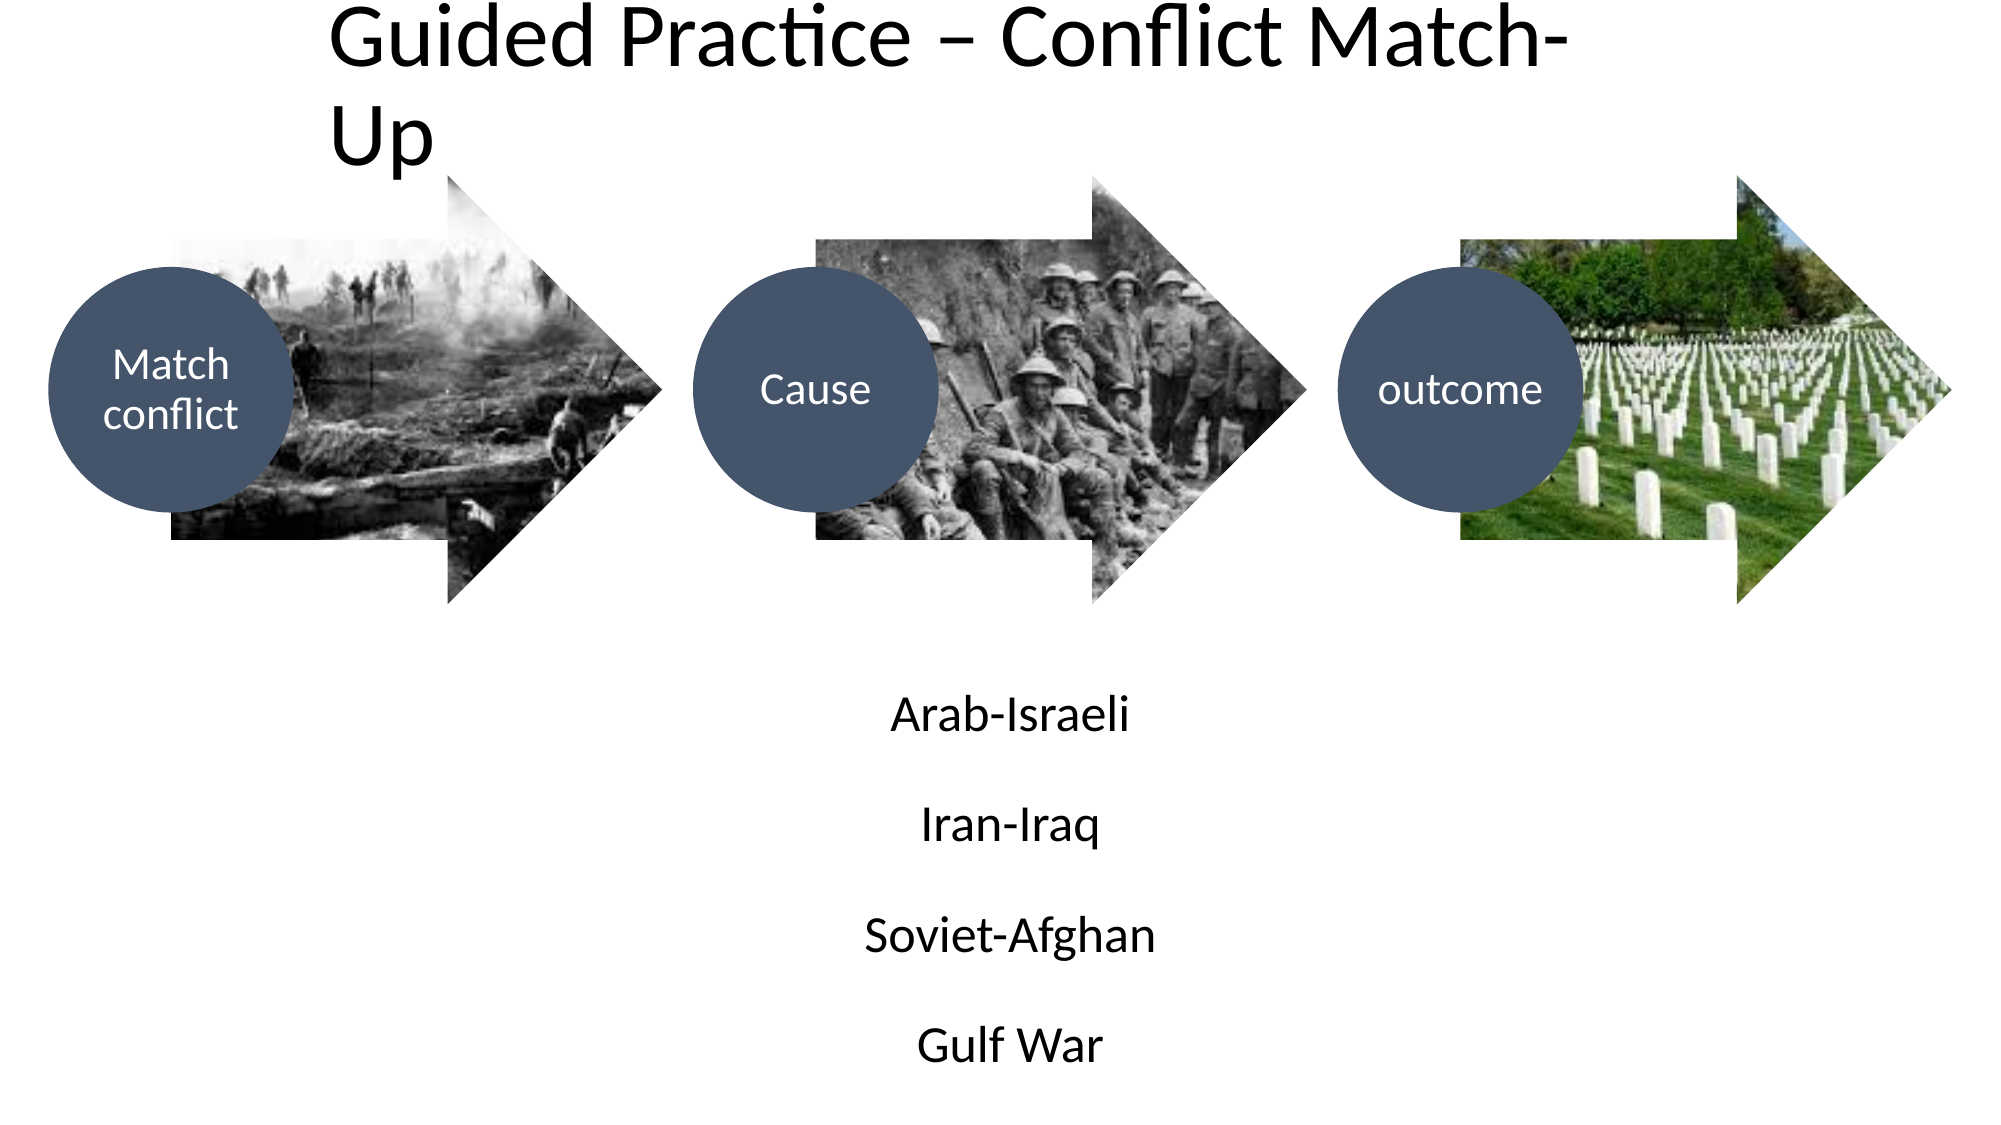

# Guided Practice – Conflict Match-Up
Match conflict
Cause
outcome
Arab-Israeli
Iran-Iraq
Soviet-Afghan
Gulf War